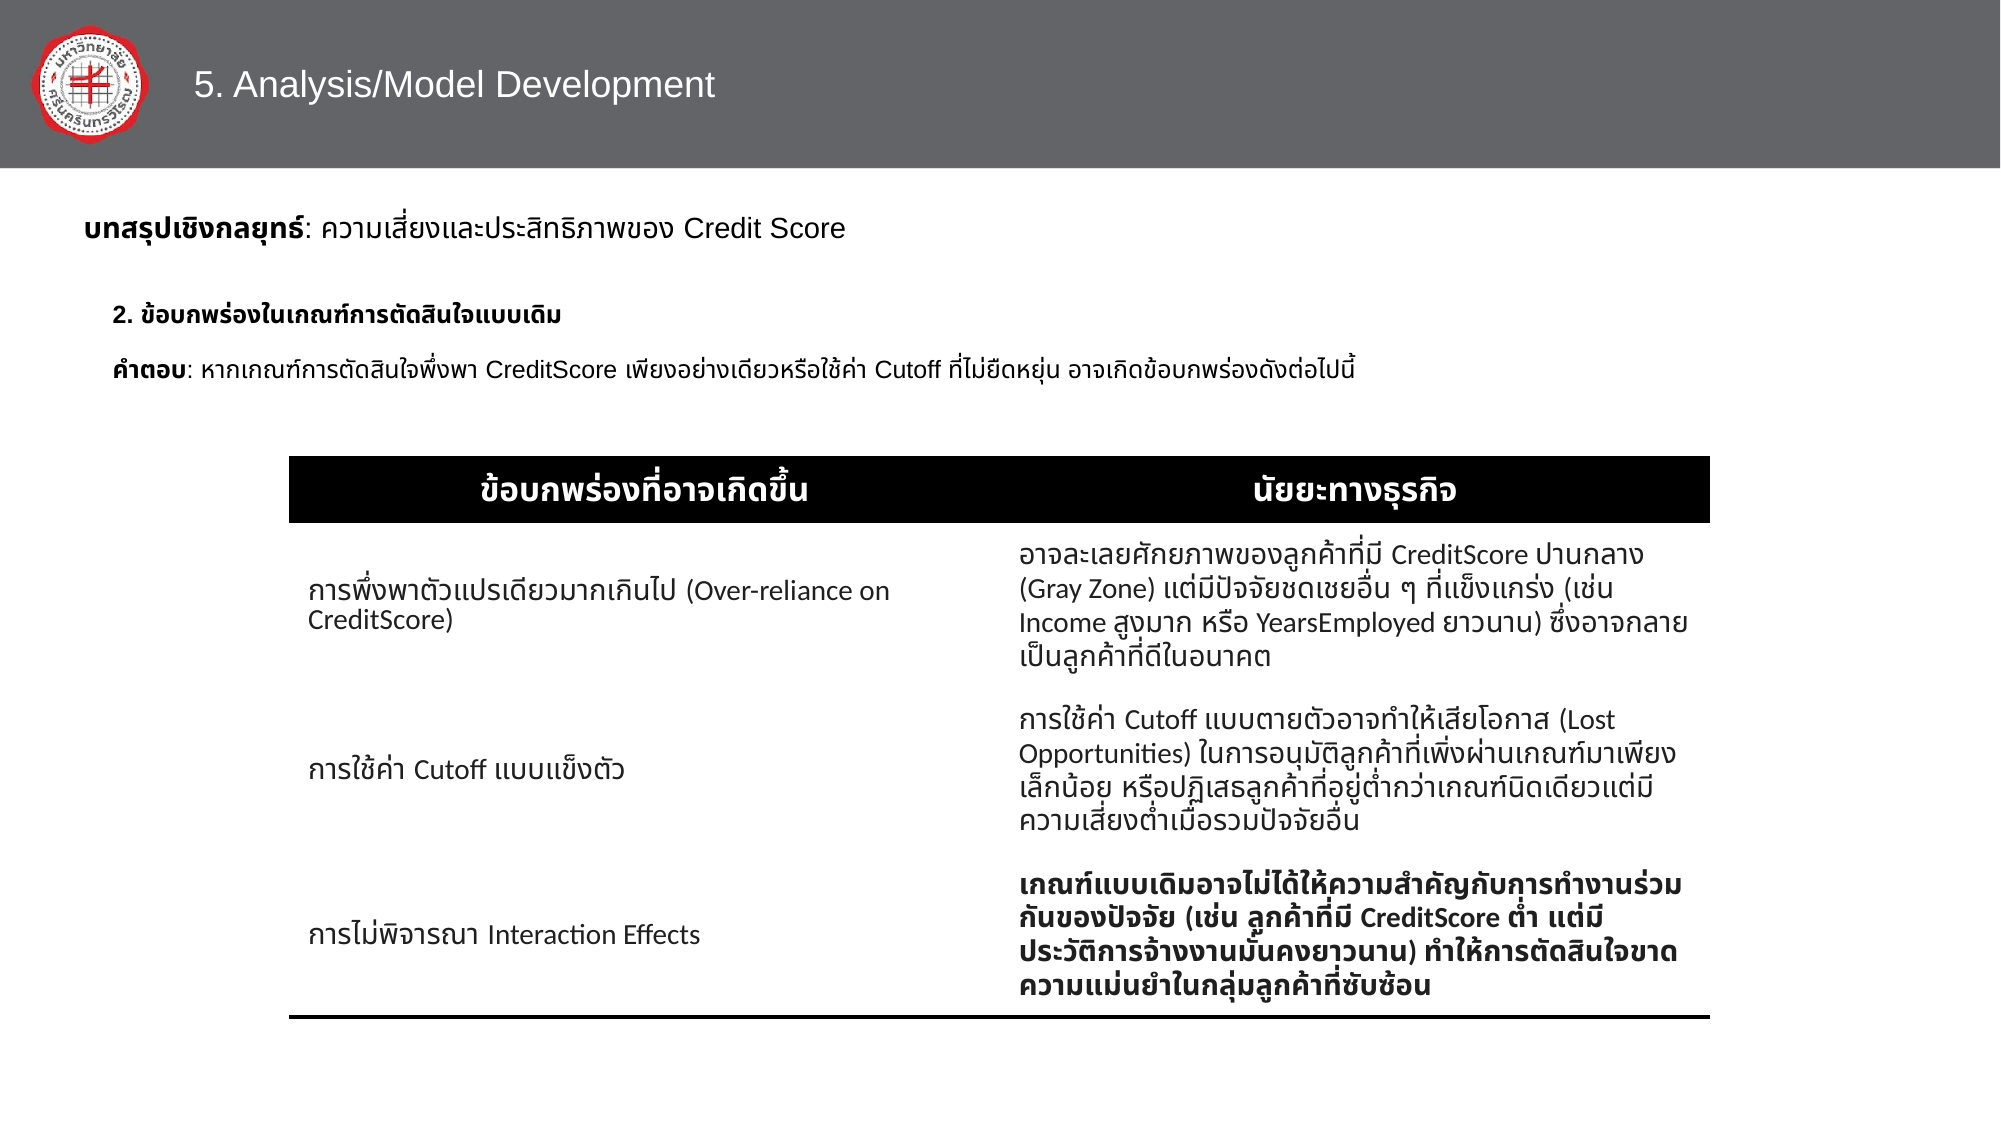

5. Analysis/Model Development
บทสรุปเชิงกลยุทธ์: ความเสี่ยงและประสิทธิภาพของ Credit Score
2. ข้อบกพร่องในเกณฑ์การตัดสินใจแบบเดิม
คำตอบ: หากเกณฑ์การตัดสินใจพึ่งพา CreditScore เพียงอย่างเดียวหรือใช้ค่า Cutoff ที่ไม่ยืดหยุ่น อาจเกิดข้อบกพร่องดังต่อไปนี้
| ข้อบกพร่องที่อาจเกิดขึ้น | นัยยะทางธุรกิจ |
| --- | --- |
| การพึ่งพาตัวแปรเดียวมากเกินไป (Over-reliance on CreditScore) | อาจละเลยศักยภาพของลูกค้าที่มี CreditScore ปานกลาง (Gray Zone) แต่มีปัจจัยชดเชยอื่น ๆ ที่แข็งแกร่ง (เช่น Income สูงมาก หรือ YearsEmployed ยาวนาน) ซึ่งอาจกลายเป็นลูกค้าที่ดีในอนาคต |
| การใช้ค่า Cutoff แบบแข็งตัว | การใช้ค่า Cutoff แบบตายตัวอาจทำให้เสียโอกาส (Lost Opportunities) ในการอนุมัติลูกค้าที่เพิ่งผ่านเกณฑ์มาเพียงเล็กน้อย หรือปฏิเสธลูกค้าที่อยู่ต่ำกว่าเกณฑ์นิดเดียวแต่มีความเสี่ยงต่ำเมื่อรวมปัจจัยอื่น |
| การไม่พิจารณา Interaction Effects | เกณฑ์แบบเดิมอาจไม่ได้ให้ความสำคัญกับการทำงานร่วมกันของปัจจัย (เช่น ลูกค้าที่มี CreditScore ต่ำ แต่มีประวัติการจ้างงานมั่นคงยาวนาน) ทำให้การตัดสินใจขาดความแม่นยำในกลุ่มลูกค้าที่ซับซ้อน |